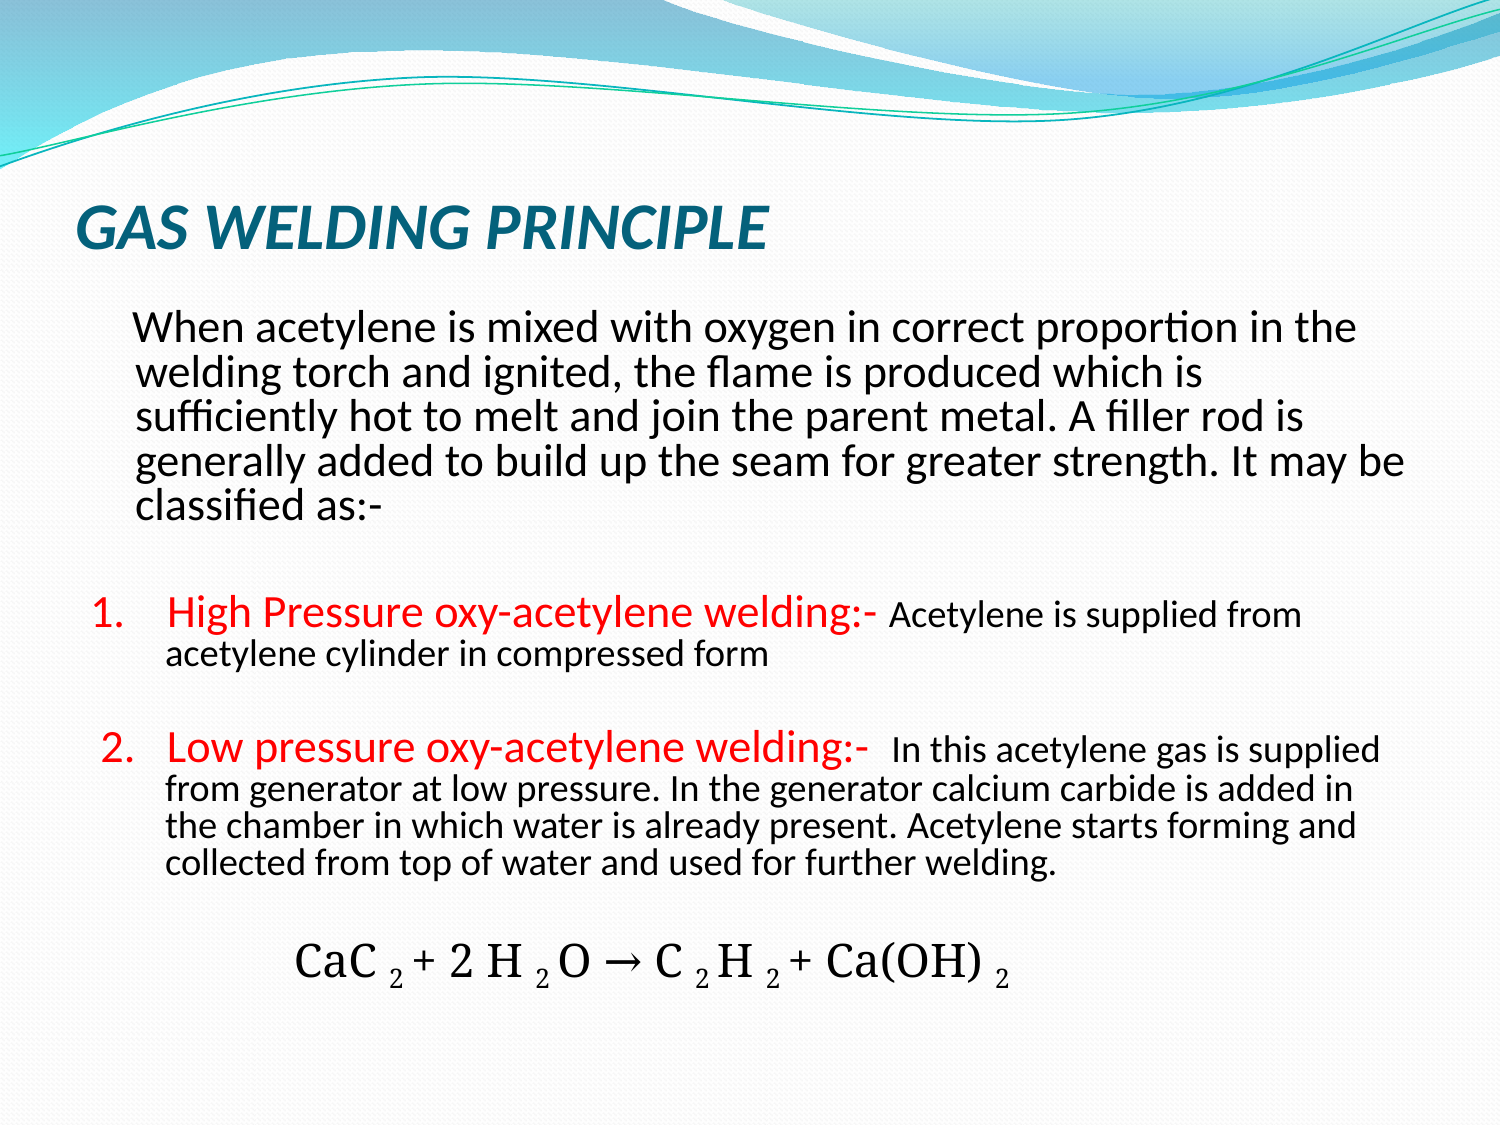

# GAS WELDING PRINCIPLE
    When acetylene is mixed with oxygen in correct proportion in the welding torch and ignited, the flame is produced which is sufficiently hot to melt and join the parent metal. A filler rod is generally added to build up the seam for greater strength. It may be classified as:-

1.    High Pressure oxy-acetylene welding:- Acetylene is supplied from acetylene cylinder in compressed form

 2.   Low pressure oxy-acetylene welding:-  In this acetylene gas is supplied from generator at low pressure. In the generator calcium carbide is added in the chamber in which water is already present. Acetylene starts forming and collected from top of water and used for further welding.

                 CaC 2 + 2 H 2 O → C 2 H 2 + Ca(OH) 2